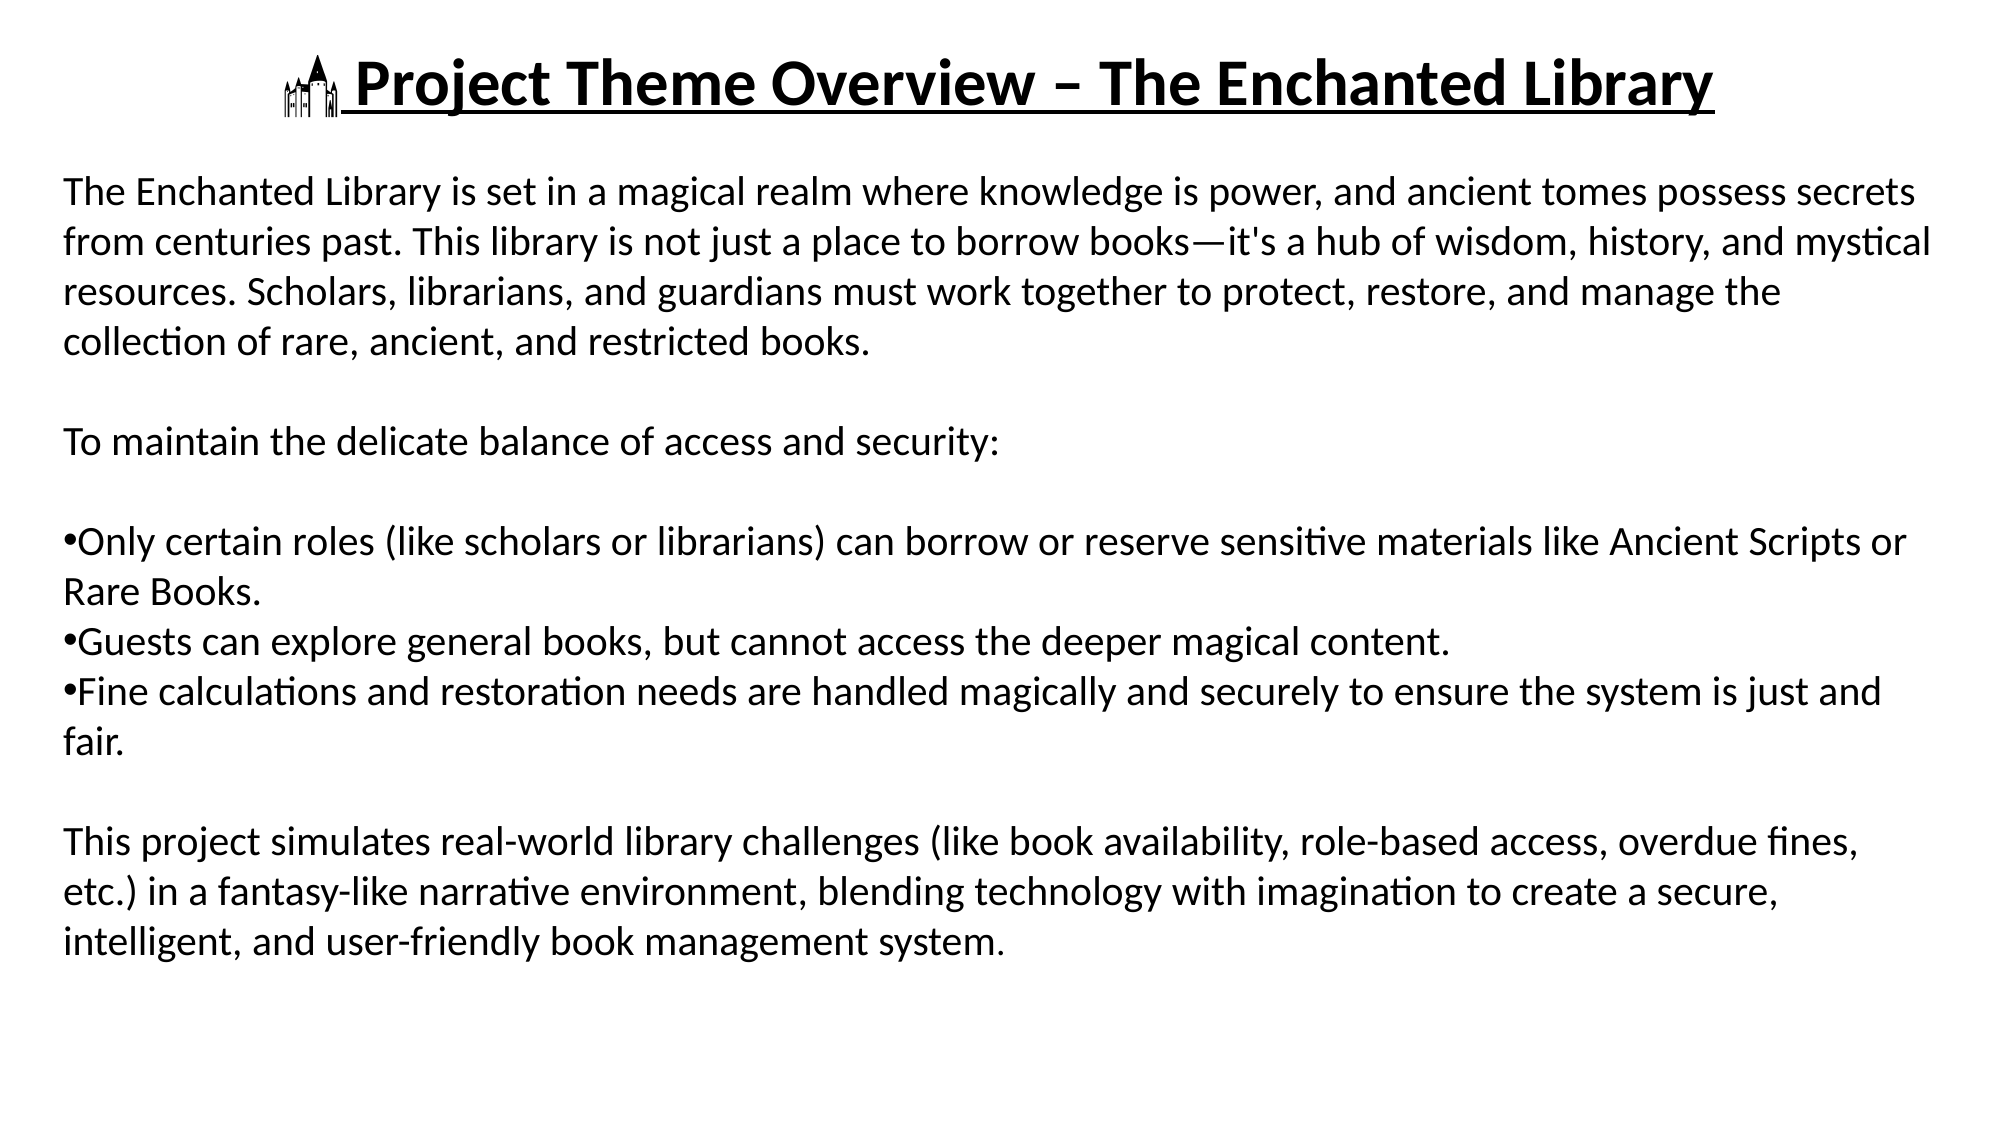

🏰 Project Theme Overview – The Enchanted Library

The Enchanted Library is set in a magical realm where knowledge is power, and ancient tomes possess secrets from centuries past. This library is not just a place to borrow books—it's a hub of wisdom, history, and mystical resources. Scholars, librarians, and guardians must work together to protect, restore, and manage the collection of rare, ancient, and restricted books.

To maintain the delicate balance of access and security:

Only certain roles (like scholars or librarians) can borrow or reserve sensitive materials like Ancient Scripts or Rare Books.
Guests can explore general books, but cannot access the deeper magical content.
Fine calculations and restoration needs are handled magically and securely to ensure the system is just and fair.

This project simulates real-world library challenges (like book availability, role-based access, overdue fines, etc.) in a fantasy-like narrative environment, blending technology with imagination to create a secure, intelligent, and user-friendly book management system.